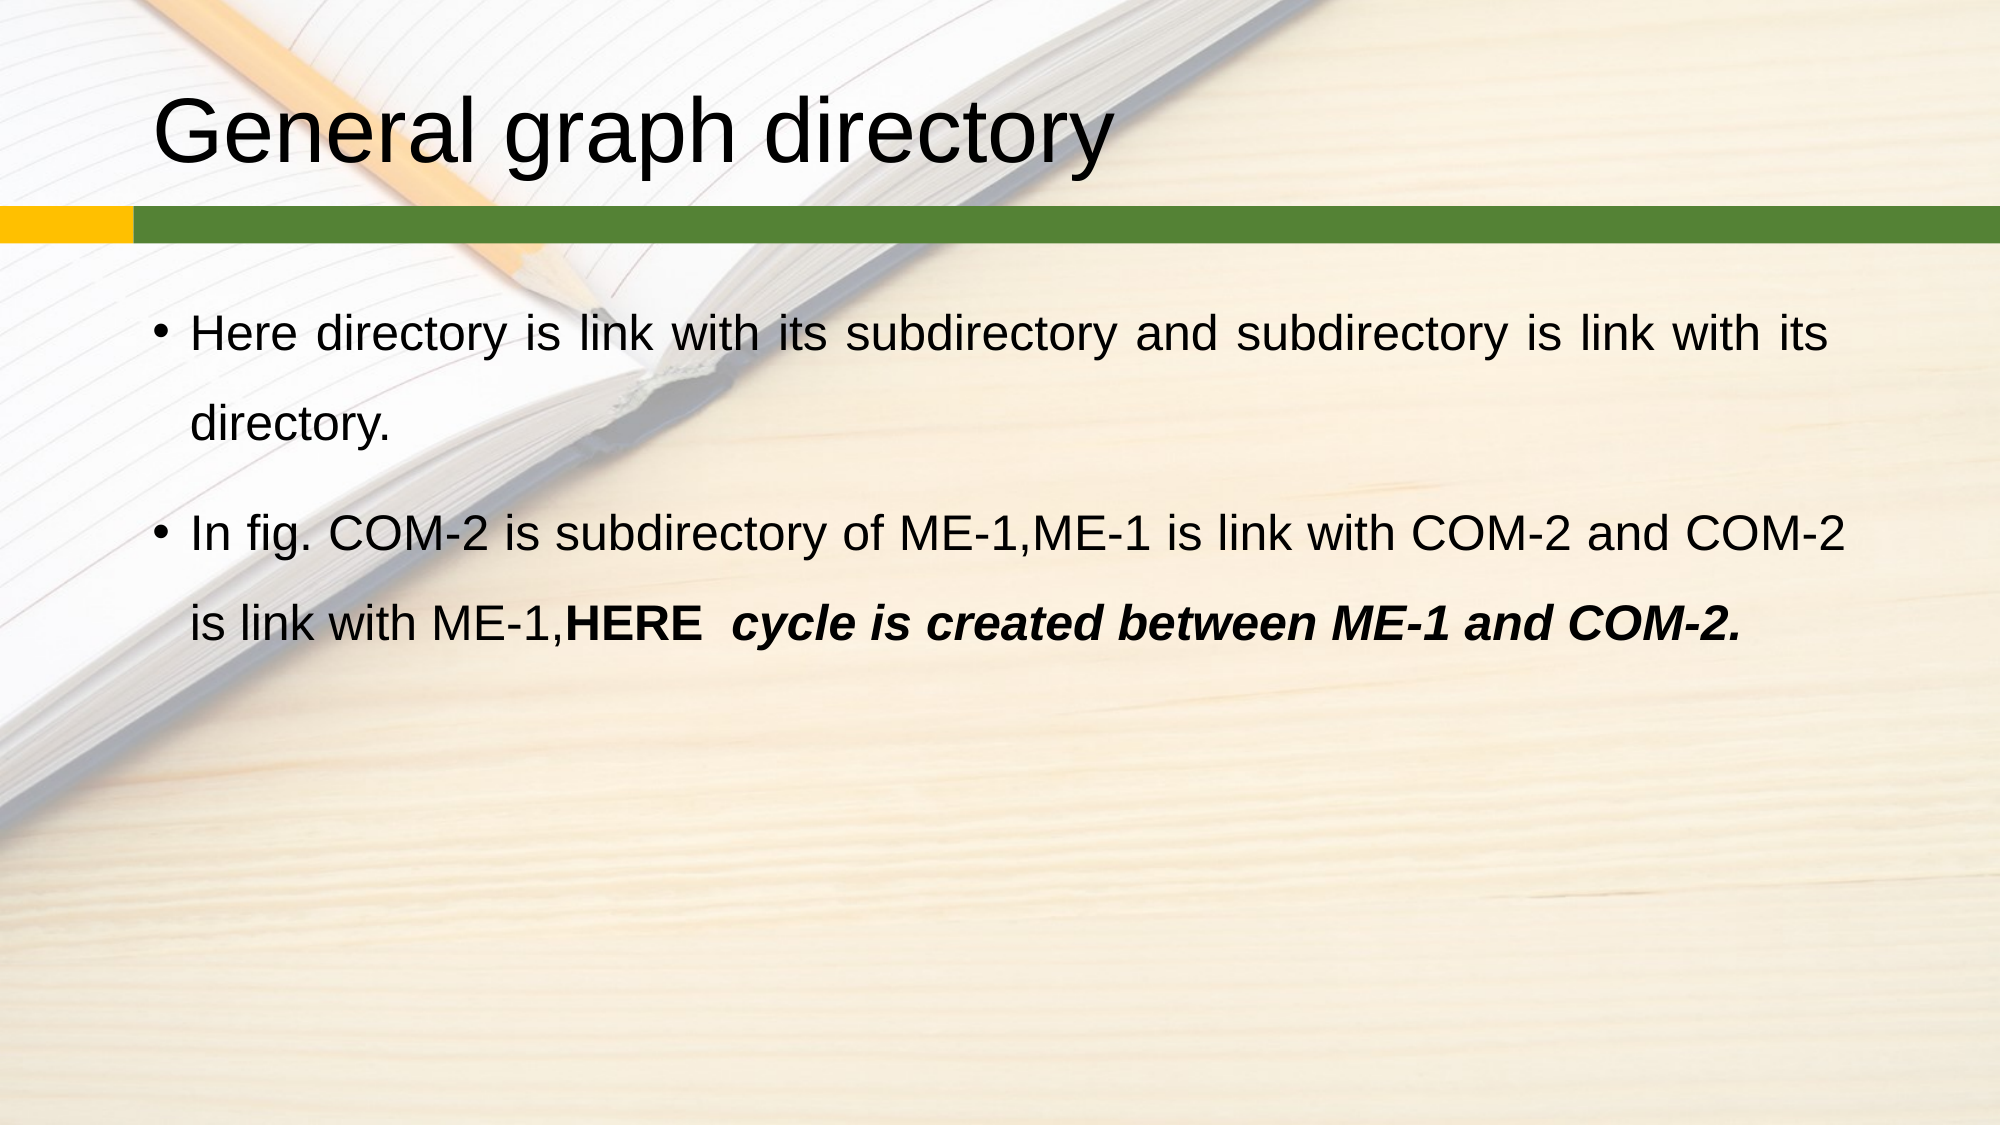

# General graph directory
Here directory is link with its subdirectory and subdirectory is link with its  directory.
In fig. COM-2 is subdirectory of ME-1,ME-1 is link with COM-2 and COM-2 is link with ME-1,HERE  cycle is created between ME-1 and COM-2.